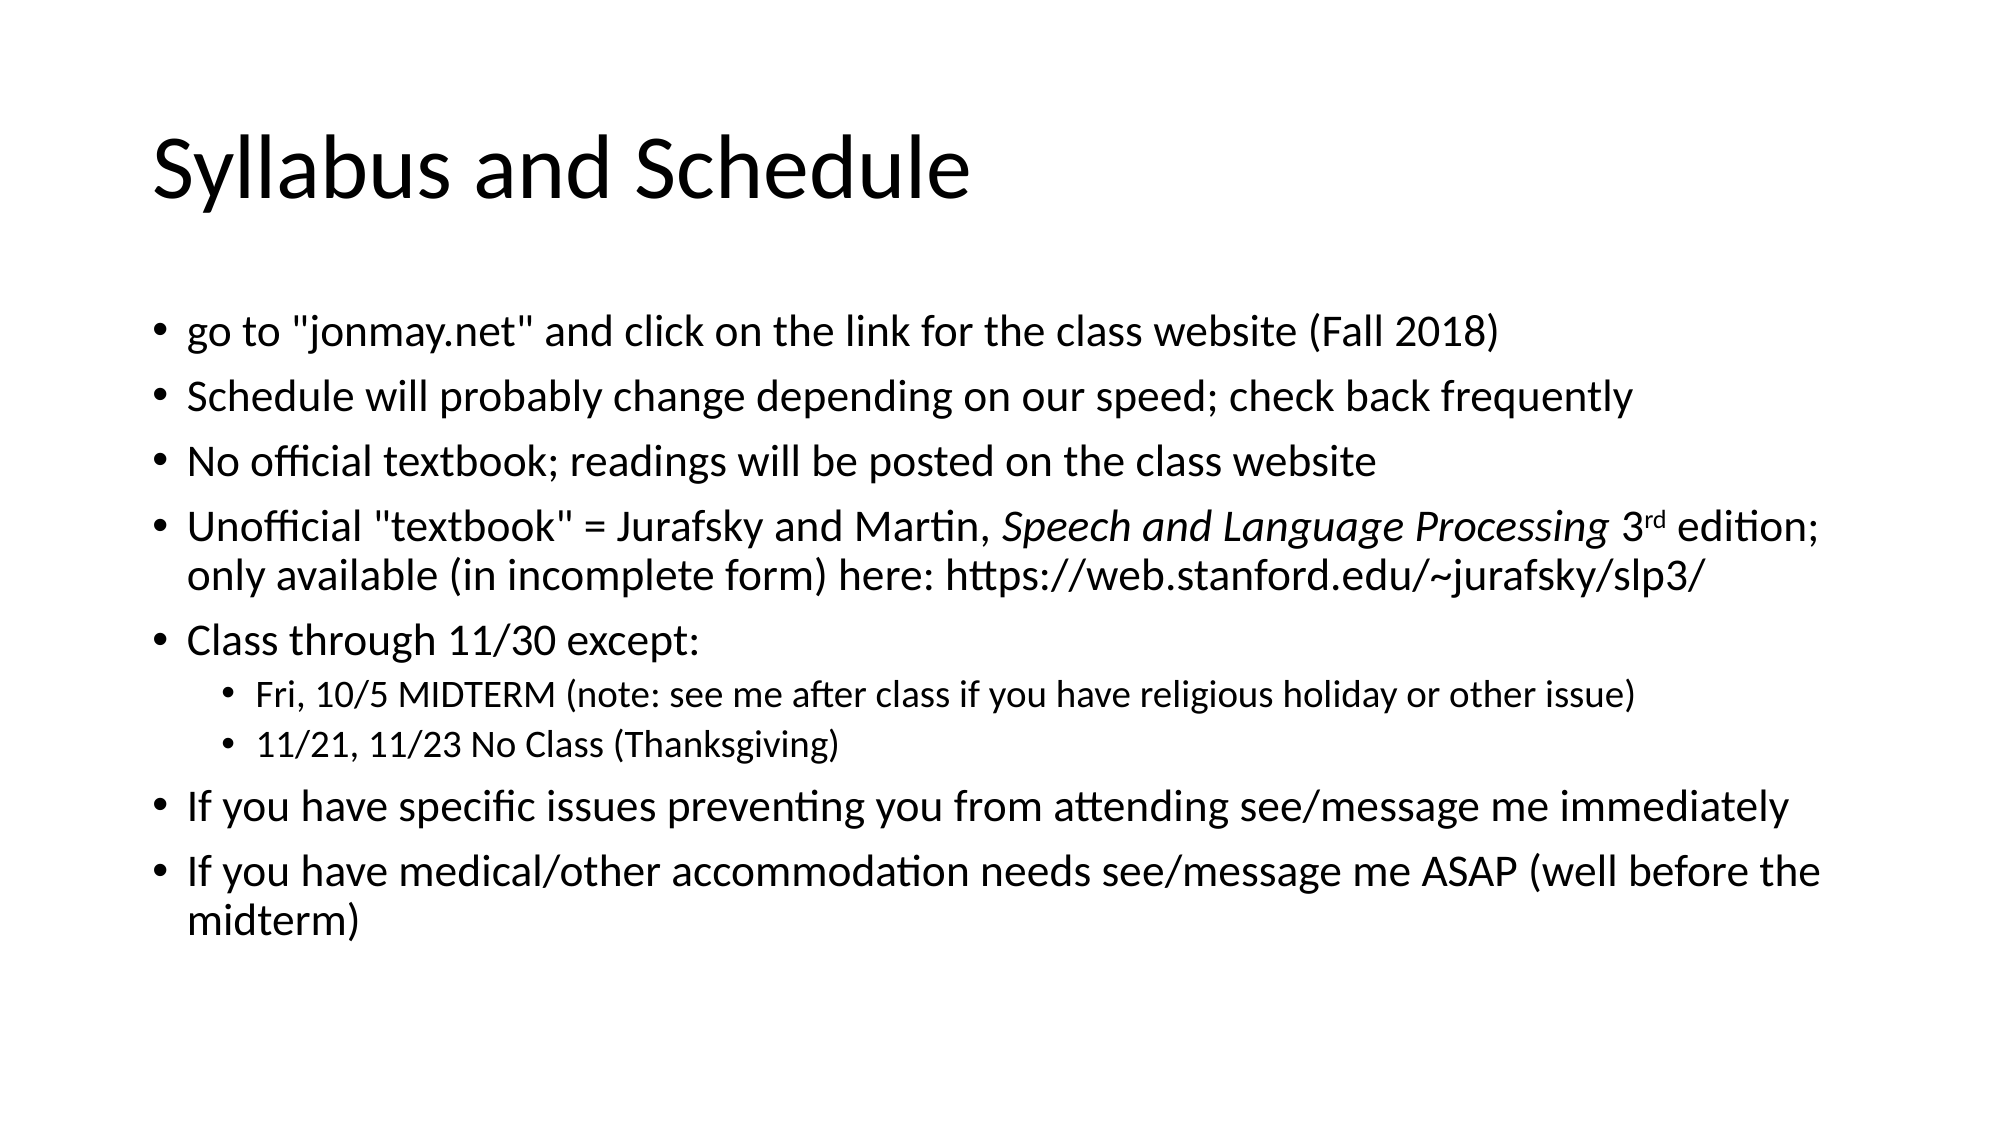

# Syllabus and Schedule
go to "jonmay.net" and click on the link for the class website (Fall 2018)
Schedule will probably change depending on our speed; check back frequently
No official textbook; readings will be posted on the class website
Unofficial "textbook" = Jurafsky and Martin, Speech and Language Processing 3rd edition; only available (in incomplete form) here: https://web.stanford.edu/~jurafsky/slp3/
Class through 11/30 except:
Fri, 10/5 MIDTERM (note: see me after class if you have religious holiday or other issue)
11/21, 11/23 No Class (Thanksgiving)
If you have specific issues preventing you from attending see/message me immediately
If you have medical/other accommodation needs see/message me ASAP (well before the midterm)